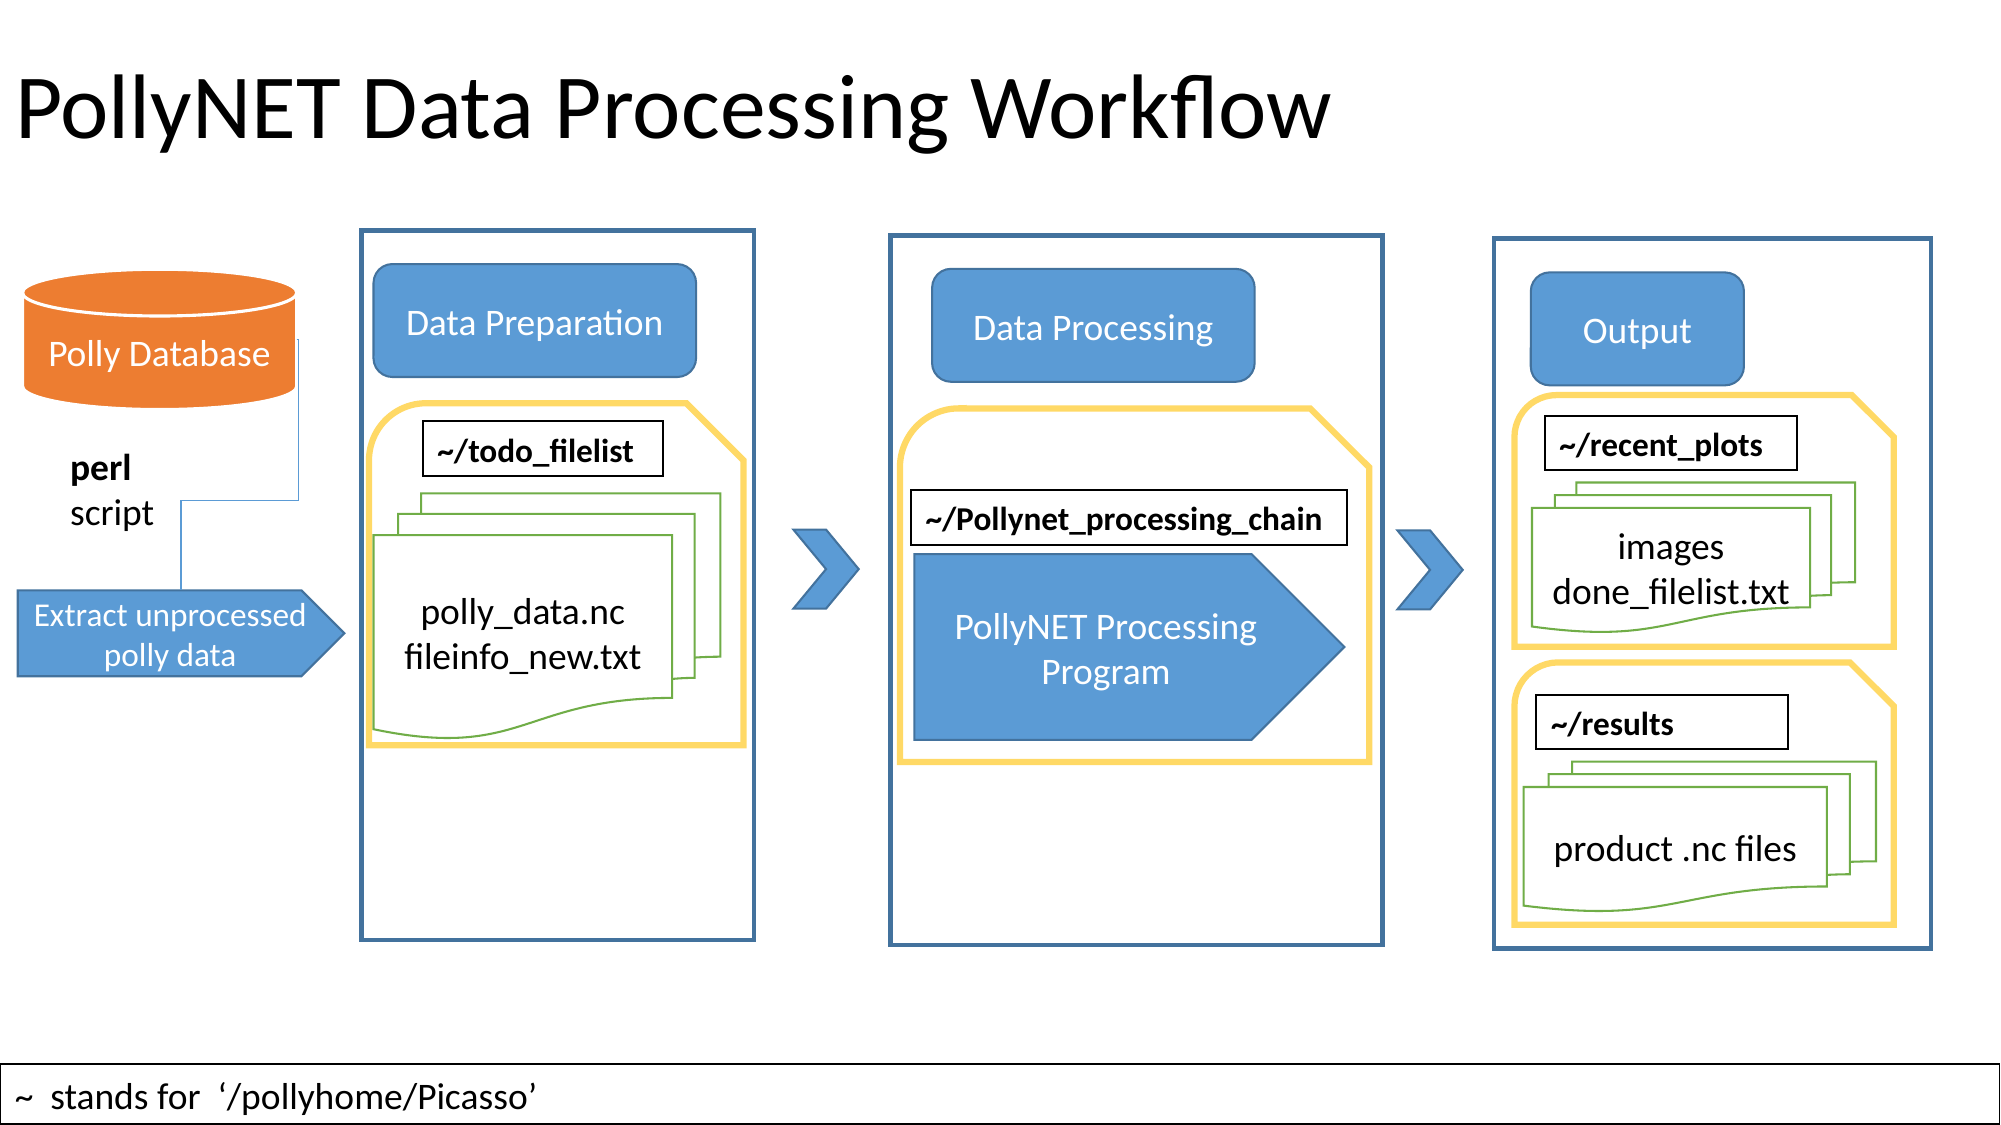

# PollyNET Data Processing Workflow

Data Preparation
~/todo_filelist
polly_data.nc
fileinfo_new.txt

Data Processing
~/Pollynet_processing_chain
PollyNET Processing Program

Output

~/recent_plots
images
done_filelist.txt

~/results
product .nc files
Polly Database
perl script

Extract unprocessed polly data
~  stands for  ‘/pollyhome/Picasso’